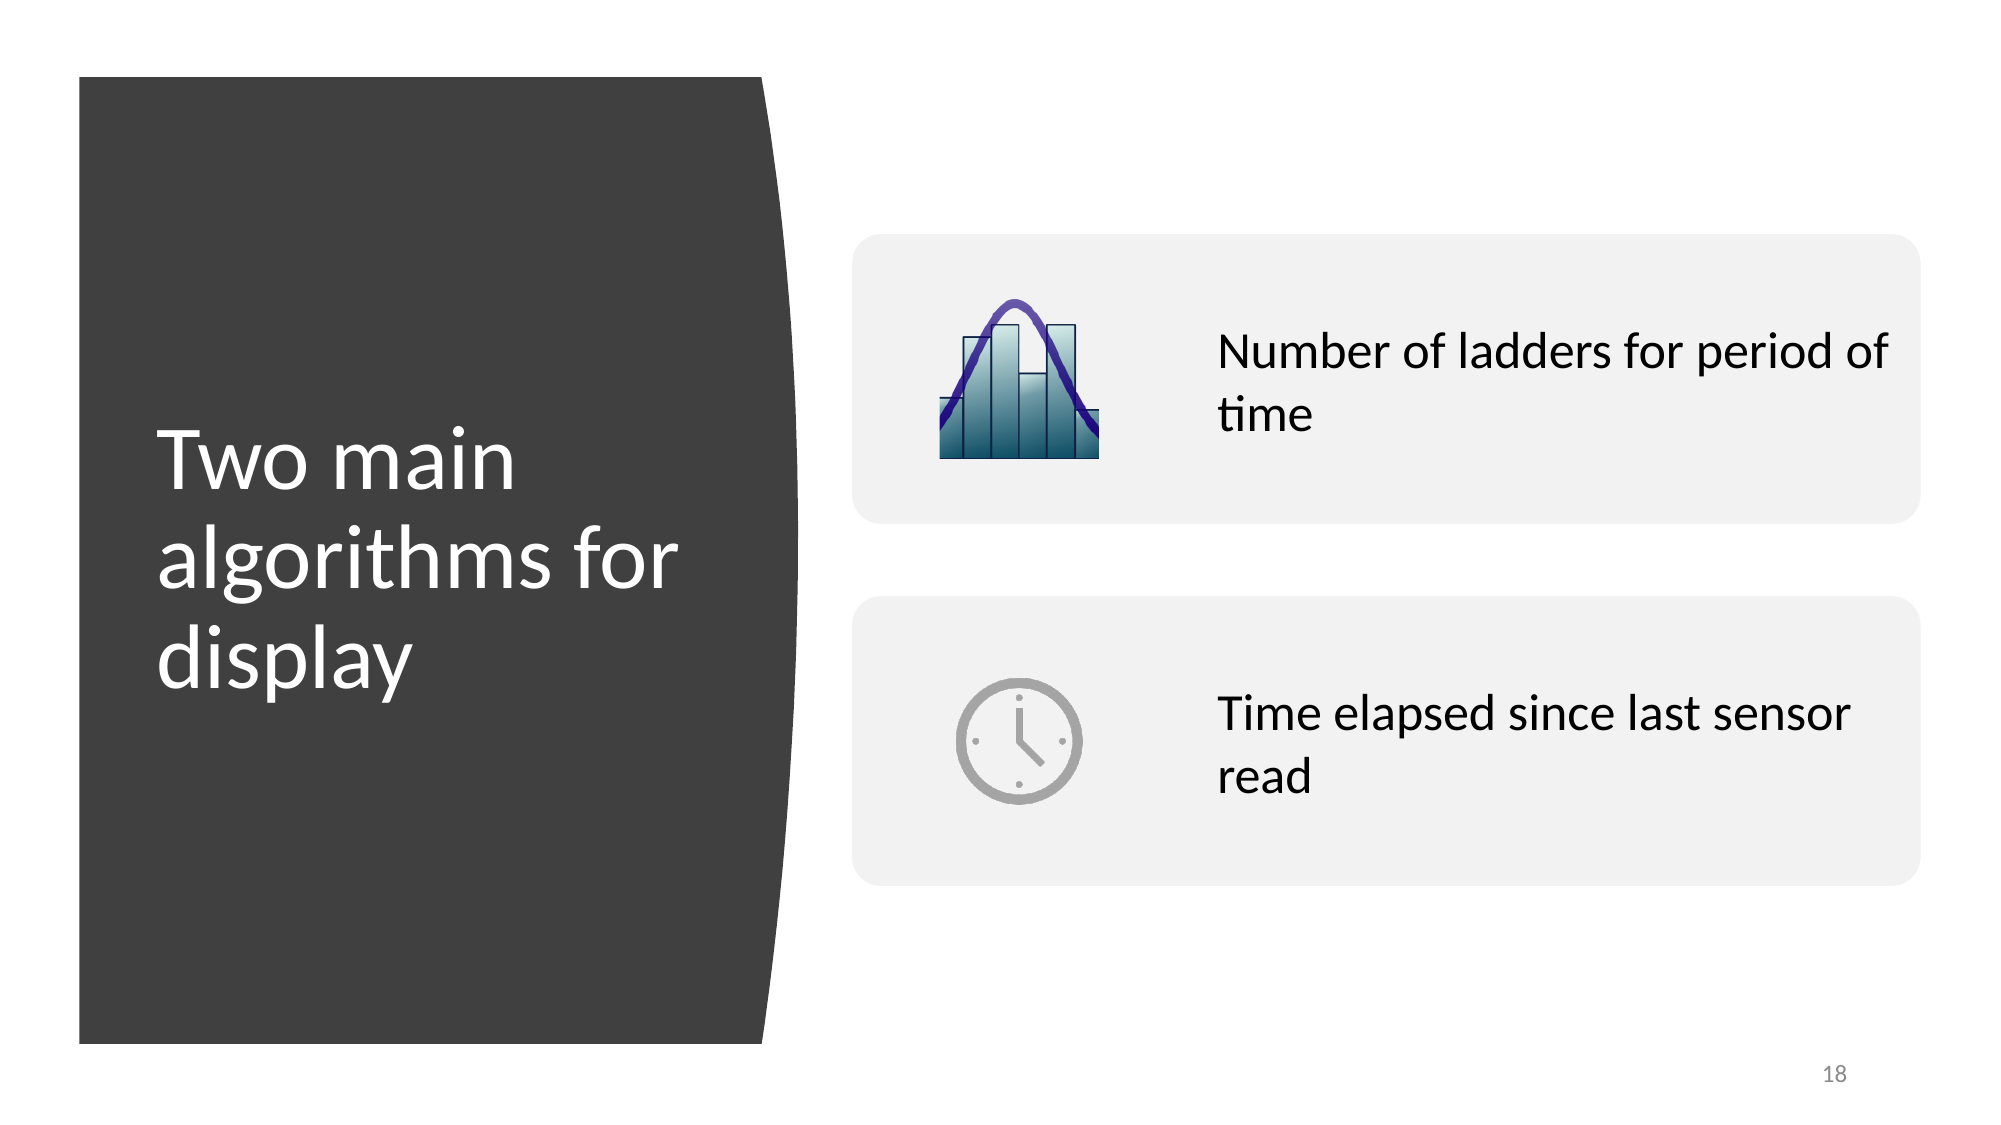

Number of ladders for period of time
Time elapsed since last sensor read

# Two main algorithms for display
18